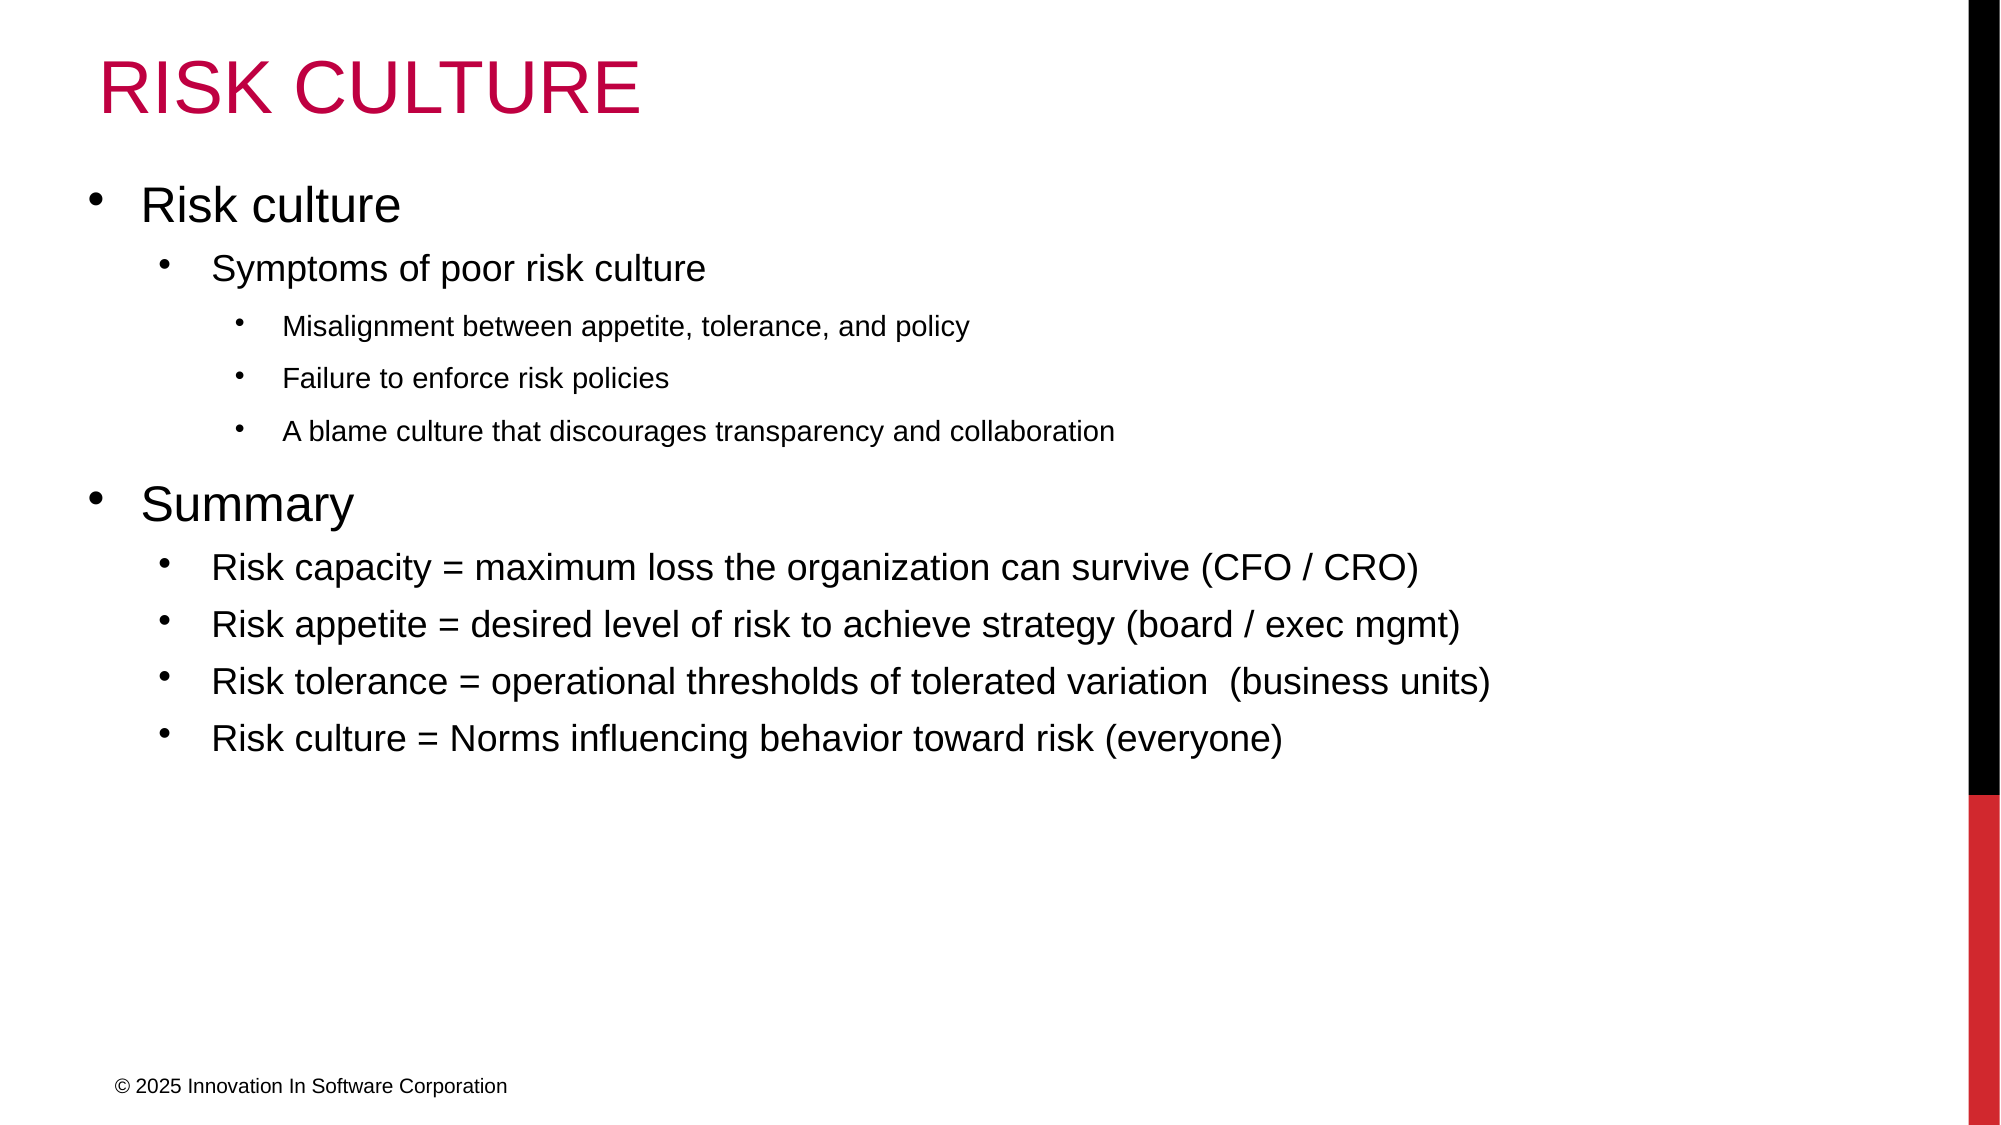

# Risk Culture
Risk culture
Symptoms of poor risk culture
Misalignment between appetite, tolerance, and policy
Failure to enforce risk policies
A blame culture that discourages transparency and collaboration
Summary
Risk capacity = maximum loss the organization can survive (CFO / CRO)
Risk appetite = desired level of risk to achieve strategy (board / exec mgmt)
Risk tolerance = operational thresholds of tolerated variation  (business units)
Risk culture = Norms influencing behavior toward risk (everyone)
© 2025 Innovation In Software Corporation